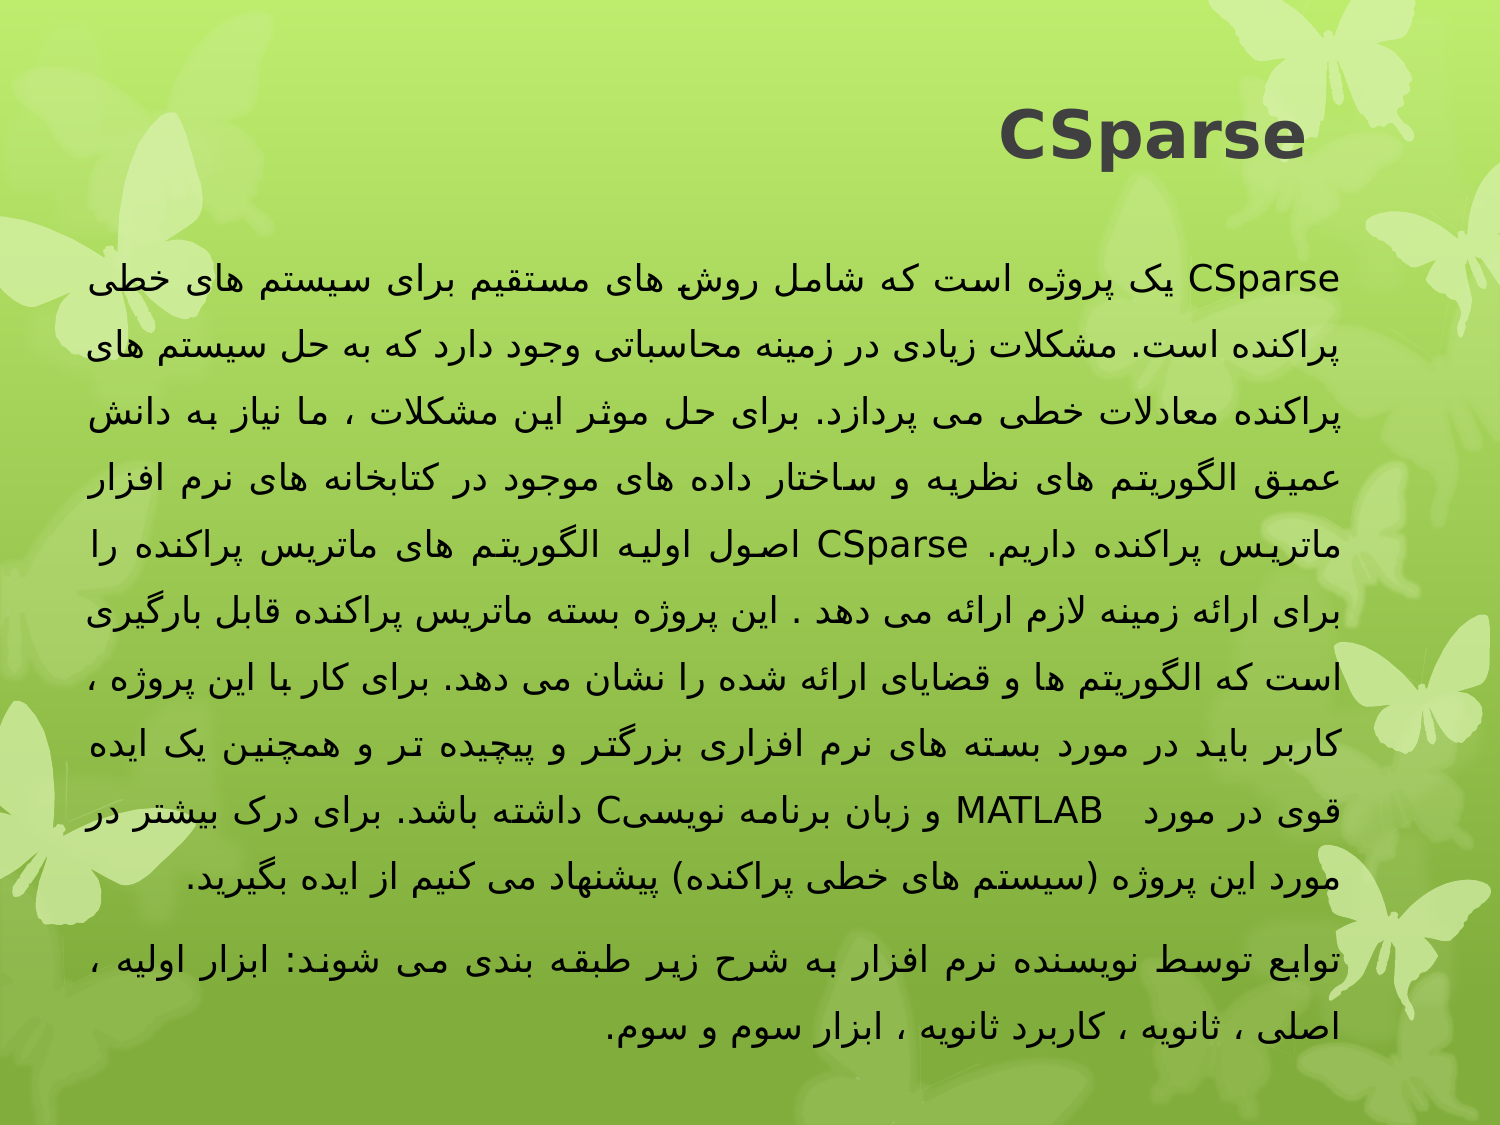

# CSparse
CSparse یک پروژه است که شامل روش های مستقیم برای سیستم های خطی پراکنده است. مشکلات زیادی در زمینه محاسباتی وجود دارد که به حل سیستم های پراکنده معادلات خطی می پردازد. برای حل موثر این مشکلات ، ما نیاز به دانش عمیق الگوریتم های نظریه و ساختار داده های موجود در کتابخانه های نرم افزار ماتریس پراکنده داریم. CSparse اصول اولیه الگوریتم های ماتریس پراکنده را برای ارائه زمینه لازم ارائه می دهد . این پروژه بسته ماتریس پراکنده قابل بارگیری است که الگوریتم ها و قضایای ارائه شده را نشان می دهد. برای کار با این پروژه ، کاربر باید در مورد بسته های نرم افزاری بزرگتر و پیچیده تر و همچنین یک ایده قوی در مورد   MATLAB و زبان برنامه نویسیC داشته باشد. برای درک بیشتر در مورد این پروژه (سیستم های خطی پراکنده) پیشنهاد می کنیم از ایده بگیرید.
توابع توسط نویسنده نرم افزار به شرح زیر طبقه بندی می شوند: ابزار اولیه ، اصلی ، ثانویه ، کاربرد ثانویه ، ابزار سوم و سوم.